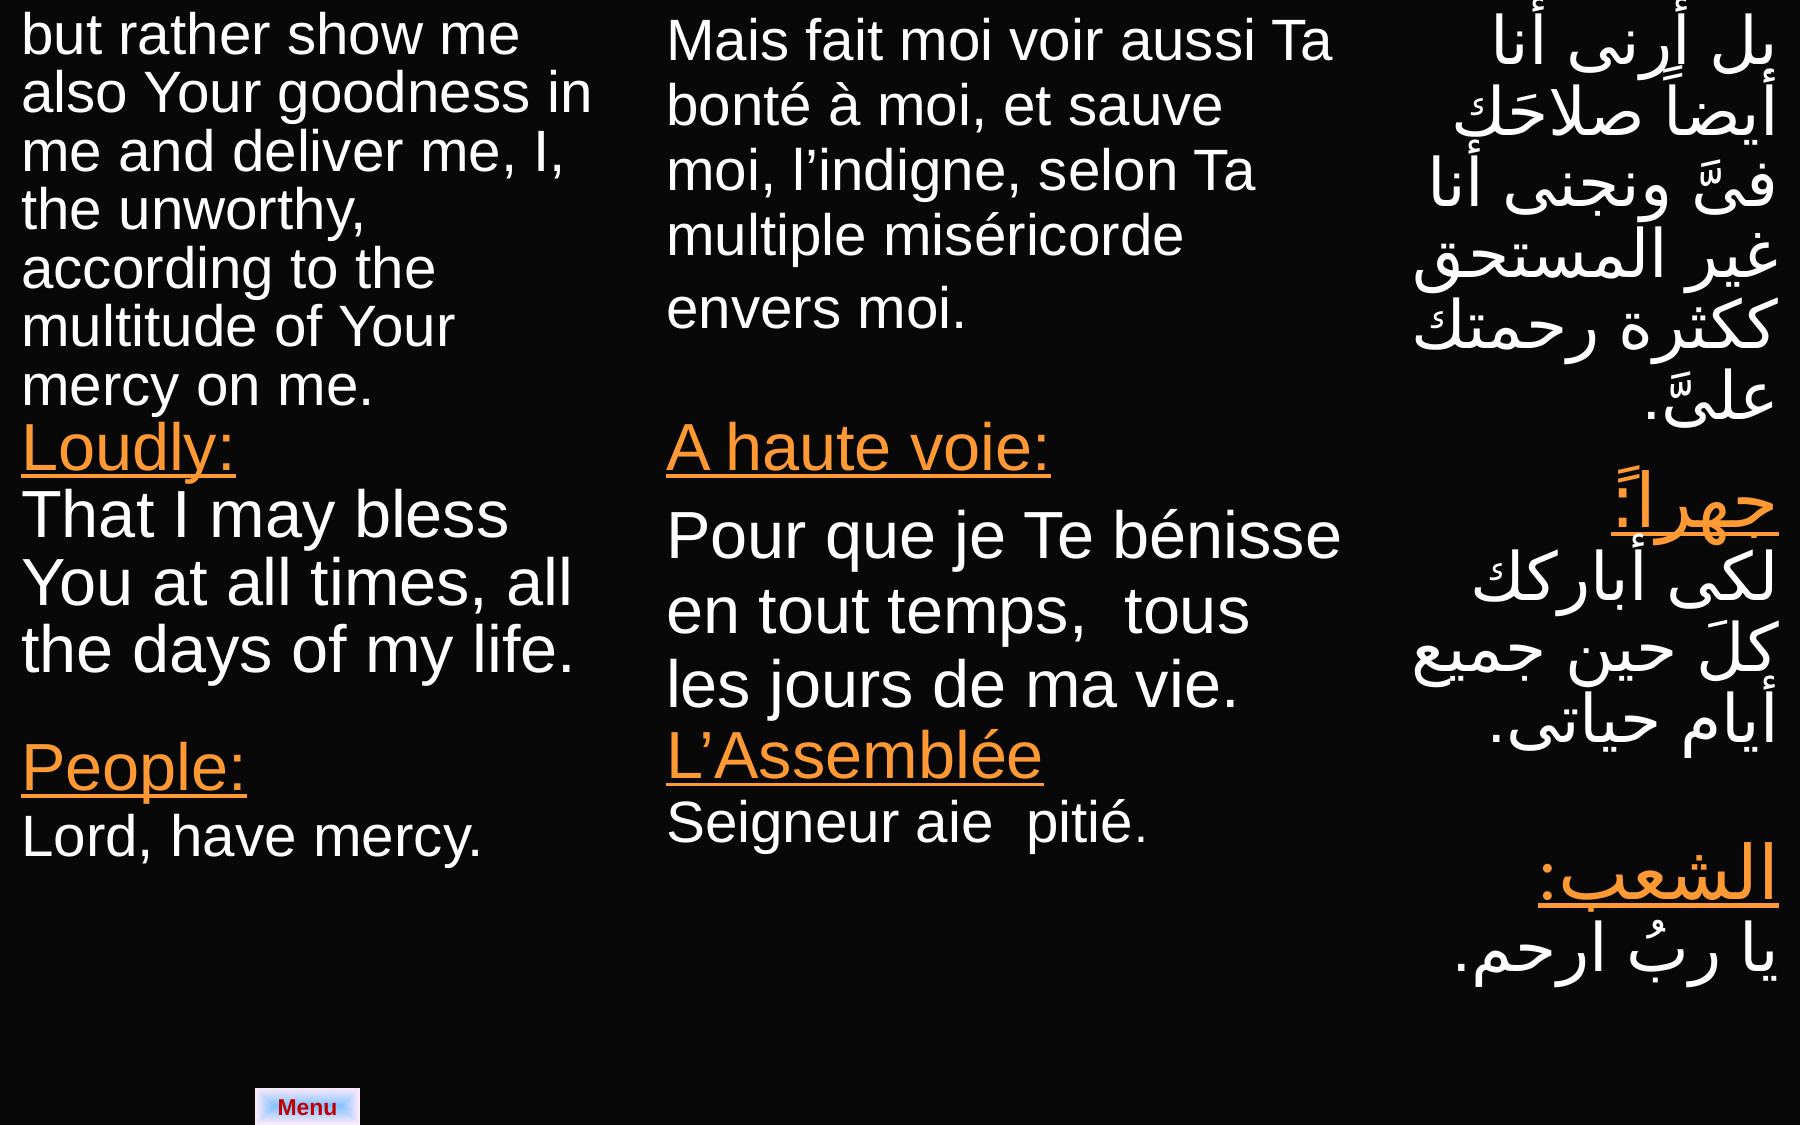

| but rather show me also Your goodness in me and deliver me, I, the unworthy, according to the multitude of Your mercy on me. Loudly: That I may bless You at all times, all the days of my life. People: Lord, have mercy. | Mais fait moi voir aussi Ta bonté à moi, et sauve moi, l’indigne, selon Ta multiple miséricorde envers moi. A haute voie: Pour que je Te bénisse en tout temps, tous les jours de ma vie. L’Assemblée Seigneur aie pitié. | بل أرنى أنا أيضاً صلاحَك فىَّ ونجنى أنا غير المستحق ككثرة رحمتك علىَّ. جهرا:ً لكى أباركك كلَ حين جميع أيام حياتى. الشعب: يا ربُ ارحم. |
| --- | --- | --- |

Menu